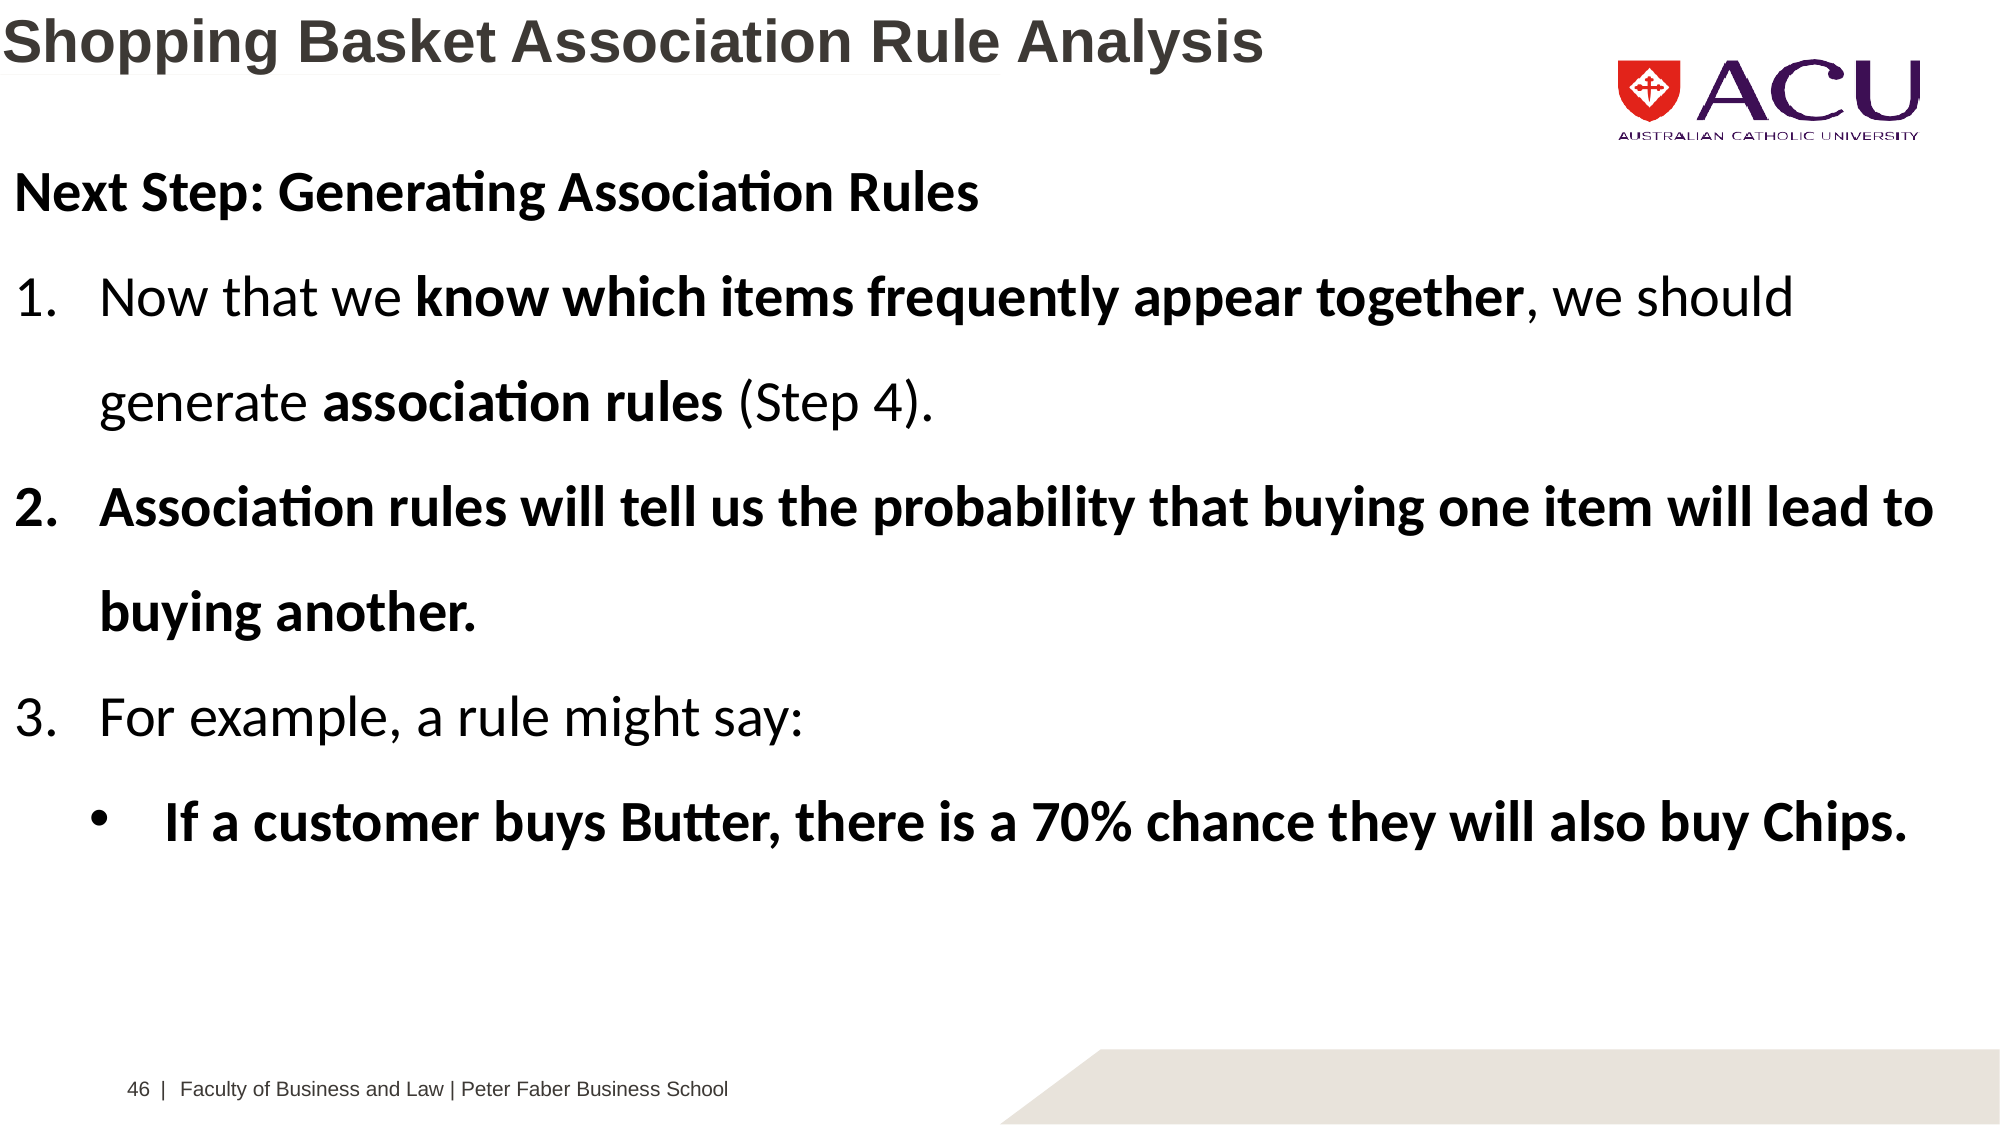

Shopping Basket Association Rule Analysis
Next Step: Generating Association Rules
Now that we know which items frequently appear together, we should generate association rules (Step 4).
Association rules will tell us the probability that buying one item will lead to buying another.
For example, a rule might say:
If a customer buys Butter, there is a 70% chance they will also buy Chips.
46 | Faculty of Business and Law | Peter Faber Business School